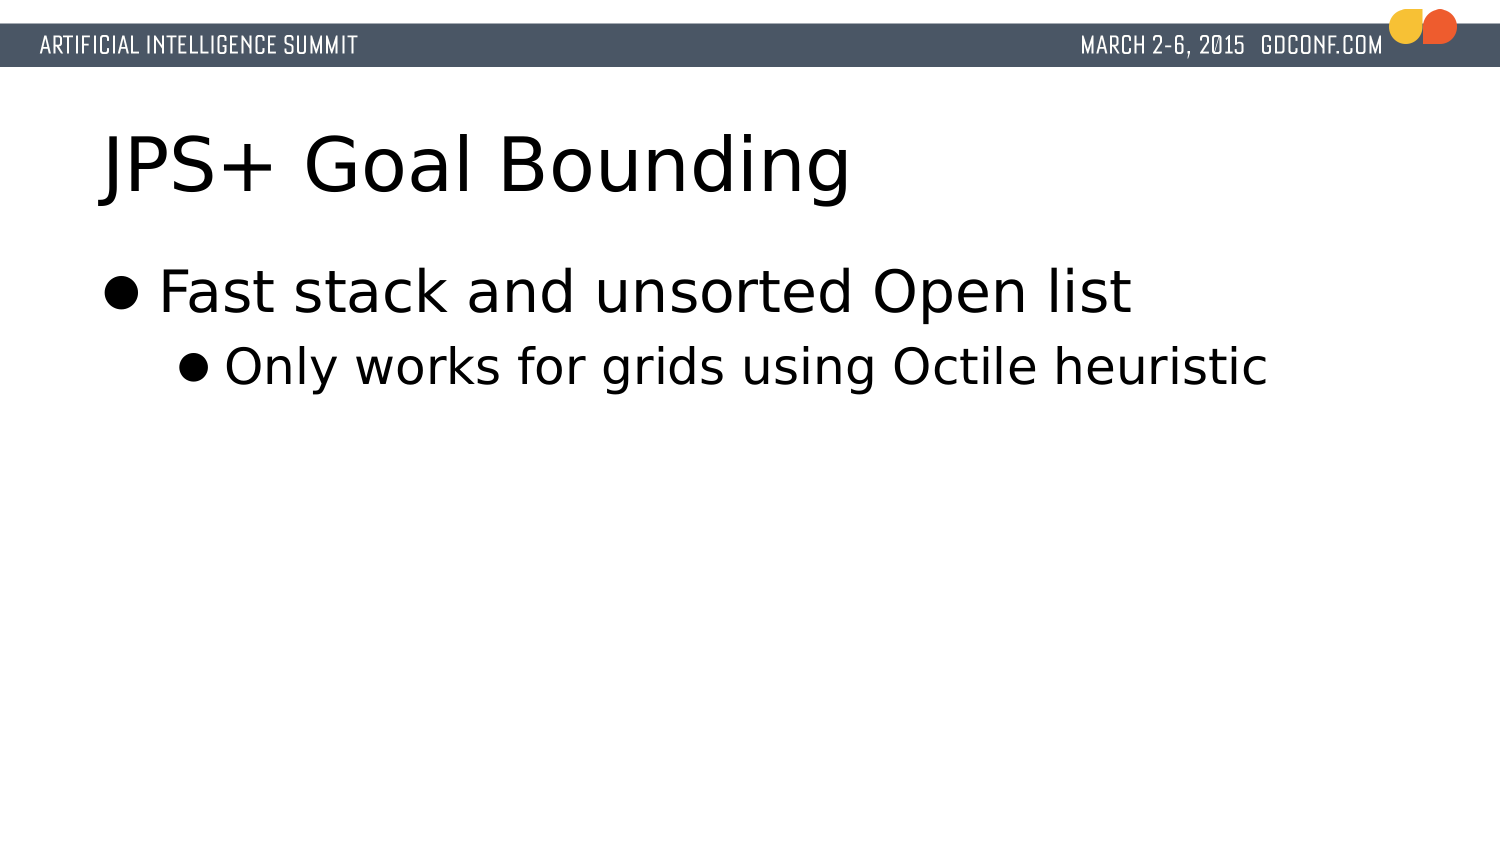

# JPS+ Goal Bounding
Fast stack and unsorted Open list
Only works for grids using Octile heuristic